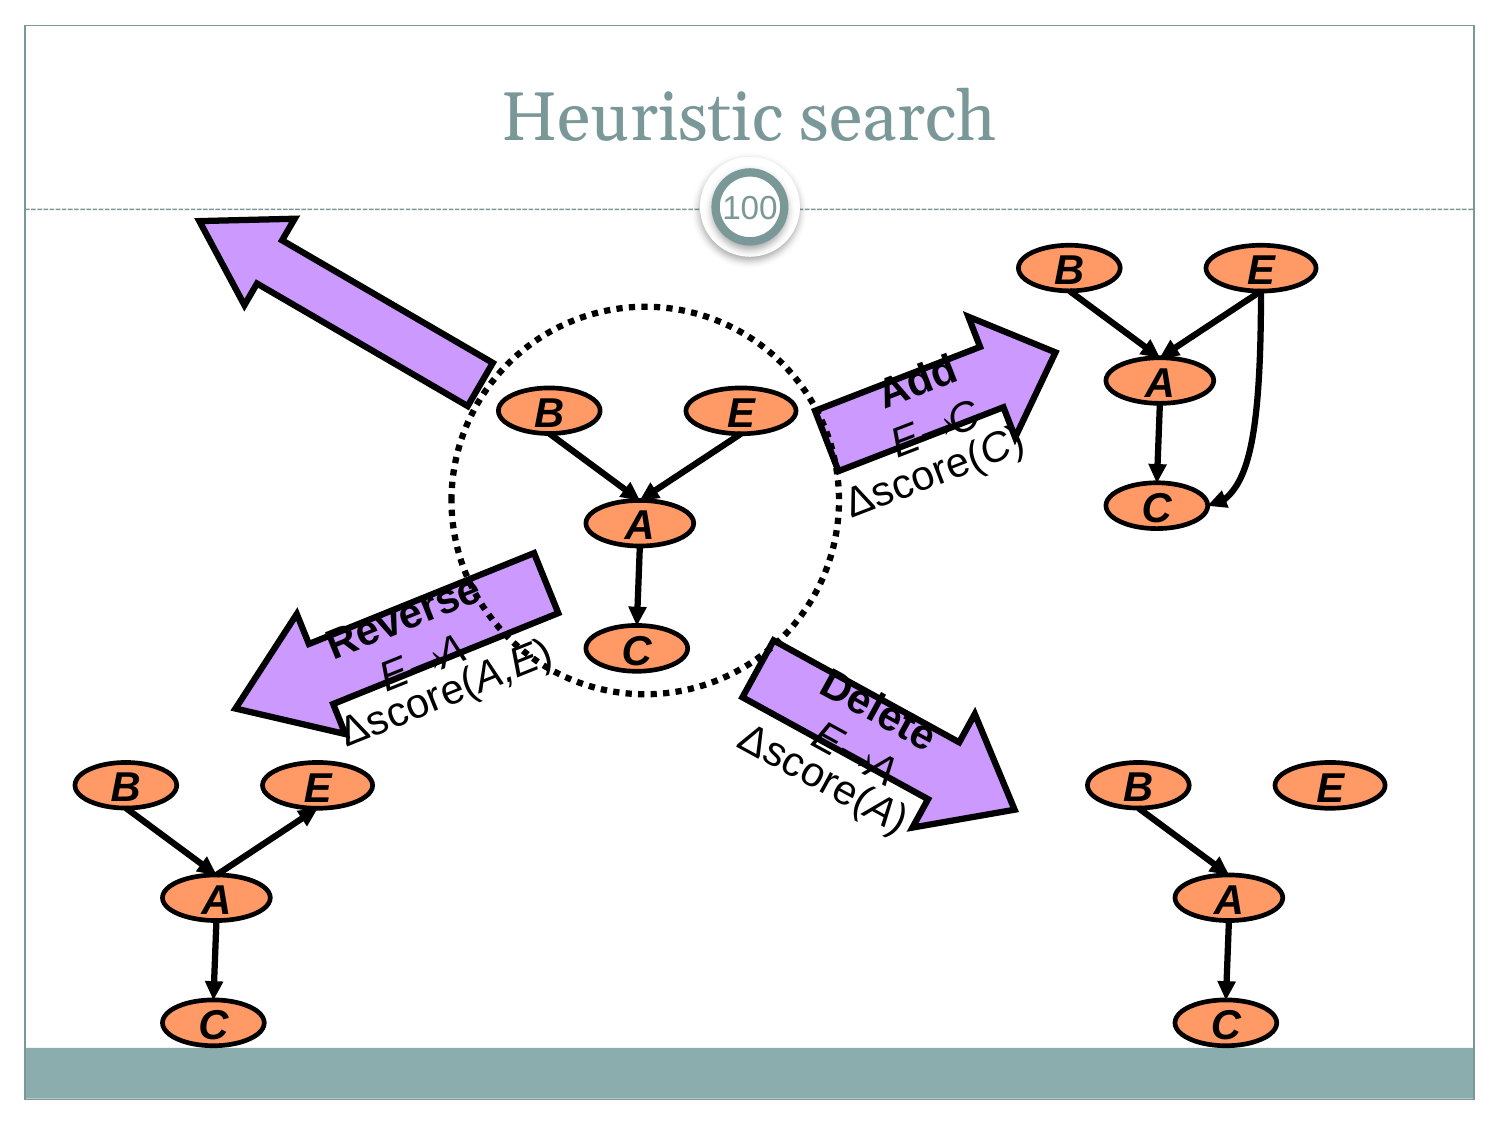

# Heuristic search
B
E
A
C

Add E→C
Δscore(C)
B
E
A
C
Reverse E→A
Δscore(A,E)
Delete E→A
Δscore(A)
B
E
A
C
B
E
A
C
100